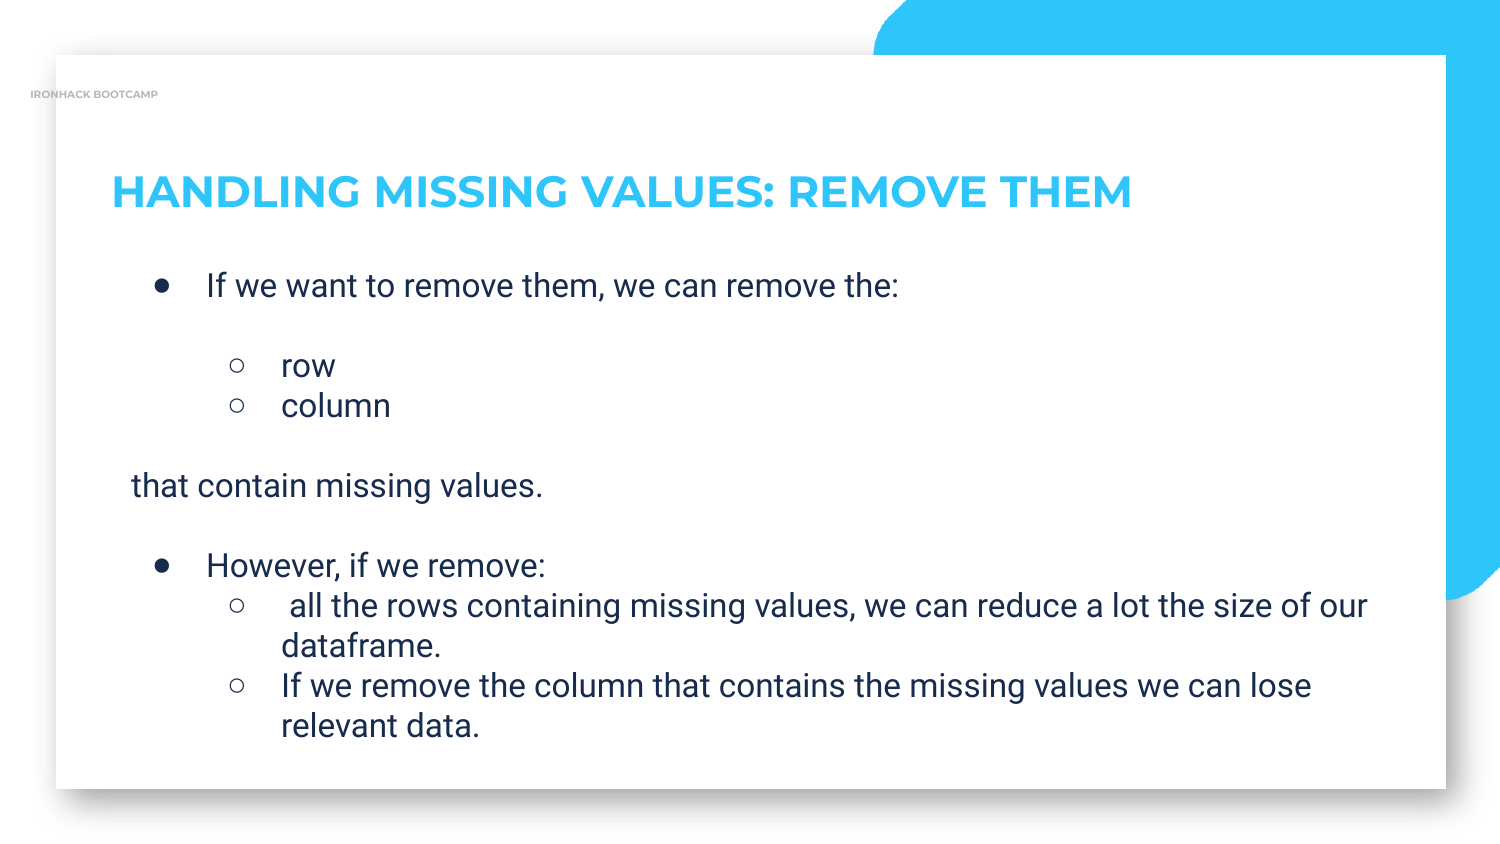

IRONHACK BOOTCAMP
HANDLING MISSING VALUES: REMOVE THEM
If we want to remove them, we can remove the:

row
column

that contain missing values.

However, if we remove:
 all the rows containing missing values, we can reduce a lot the size of our dataframe.
If we remove the column that contains the missing values we can lose relevant data.